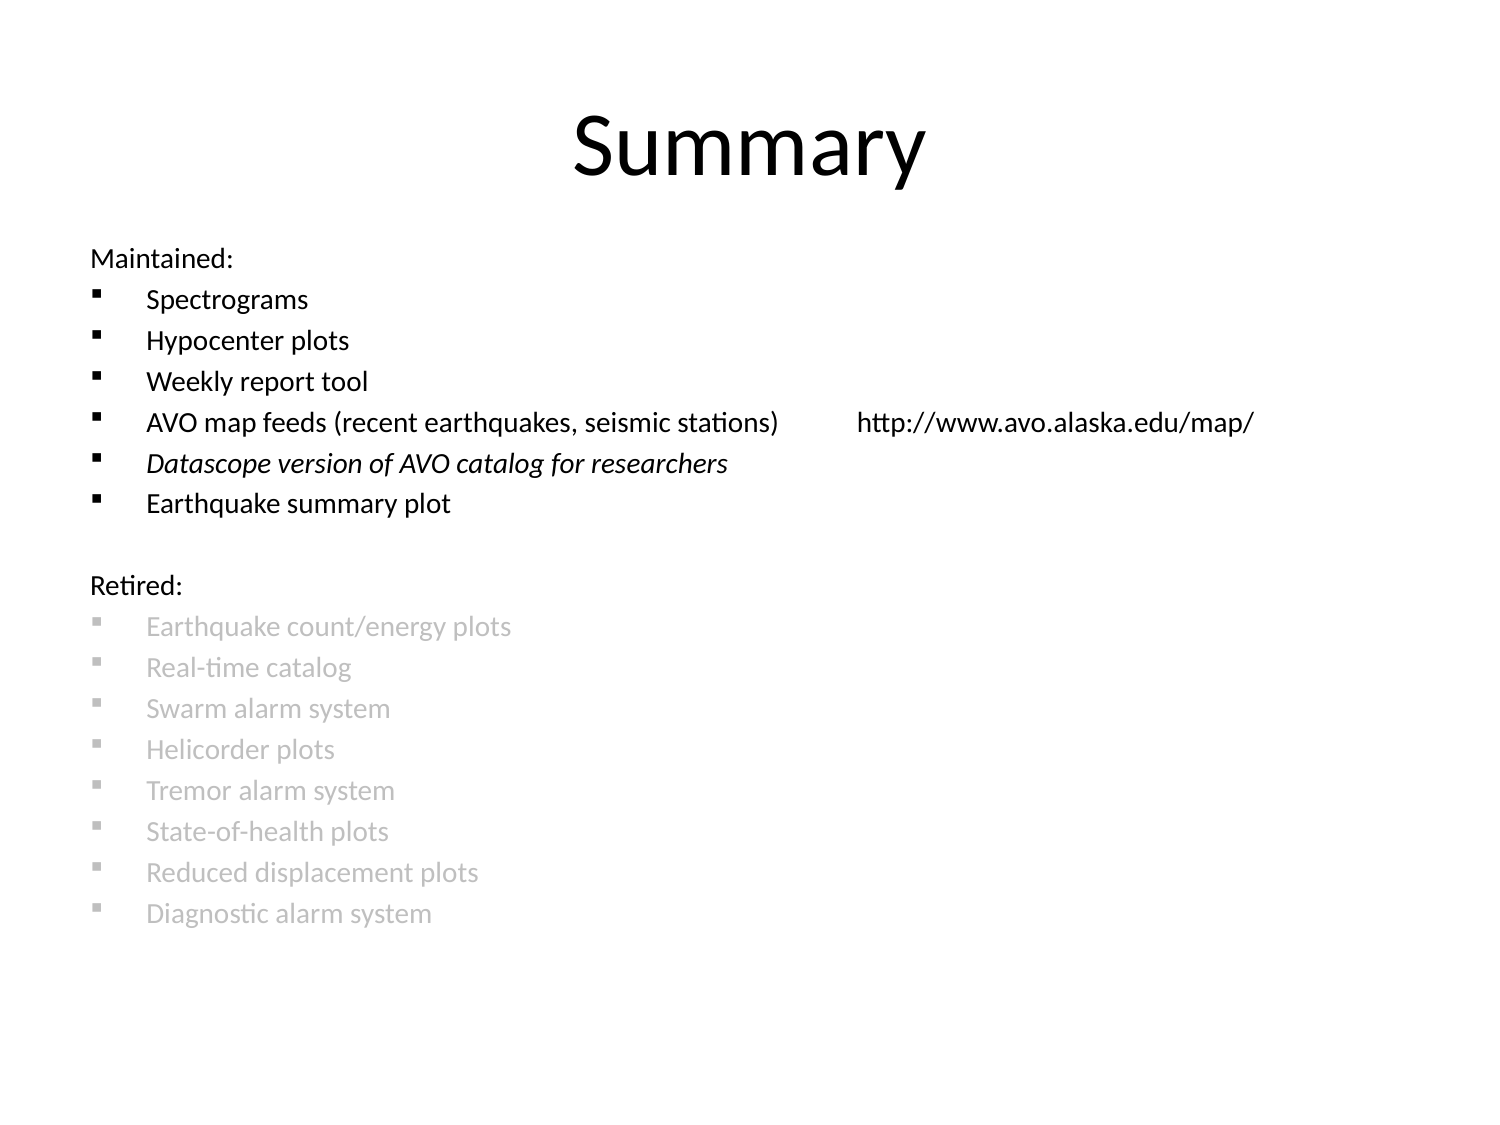

# Summary
Maintained:
Spectrograms
Hypocenter plots
Weekly report tool
AVO map feeds (recent earthquakes, seismic stations)            http://www.avo.alaska.edu/map/
Datascope version of AVO catalog for researchers
Earthquake summary plot

Retired:
Earthquake count/energy plots
Real-time catalog
Swarm alarm system
Helicorder plots
Tremor alarm system
State-of-health plots
Reduced displacement plots
Diagnostic alarm system